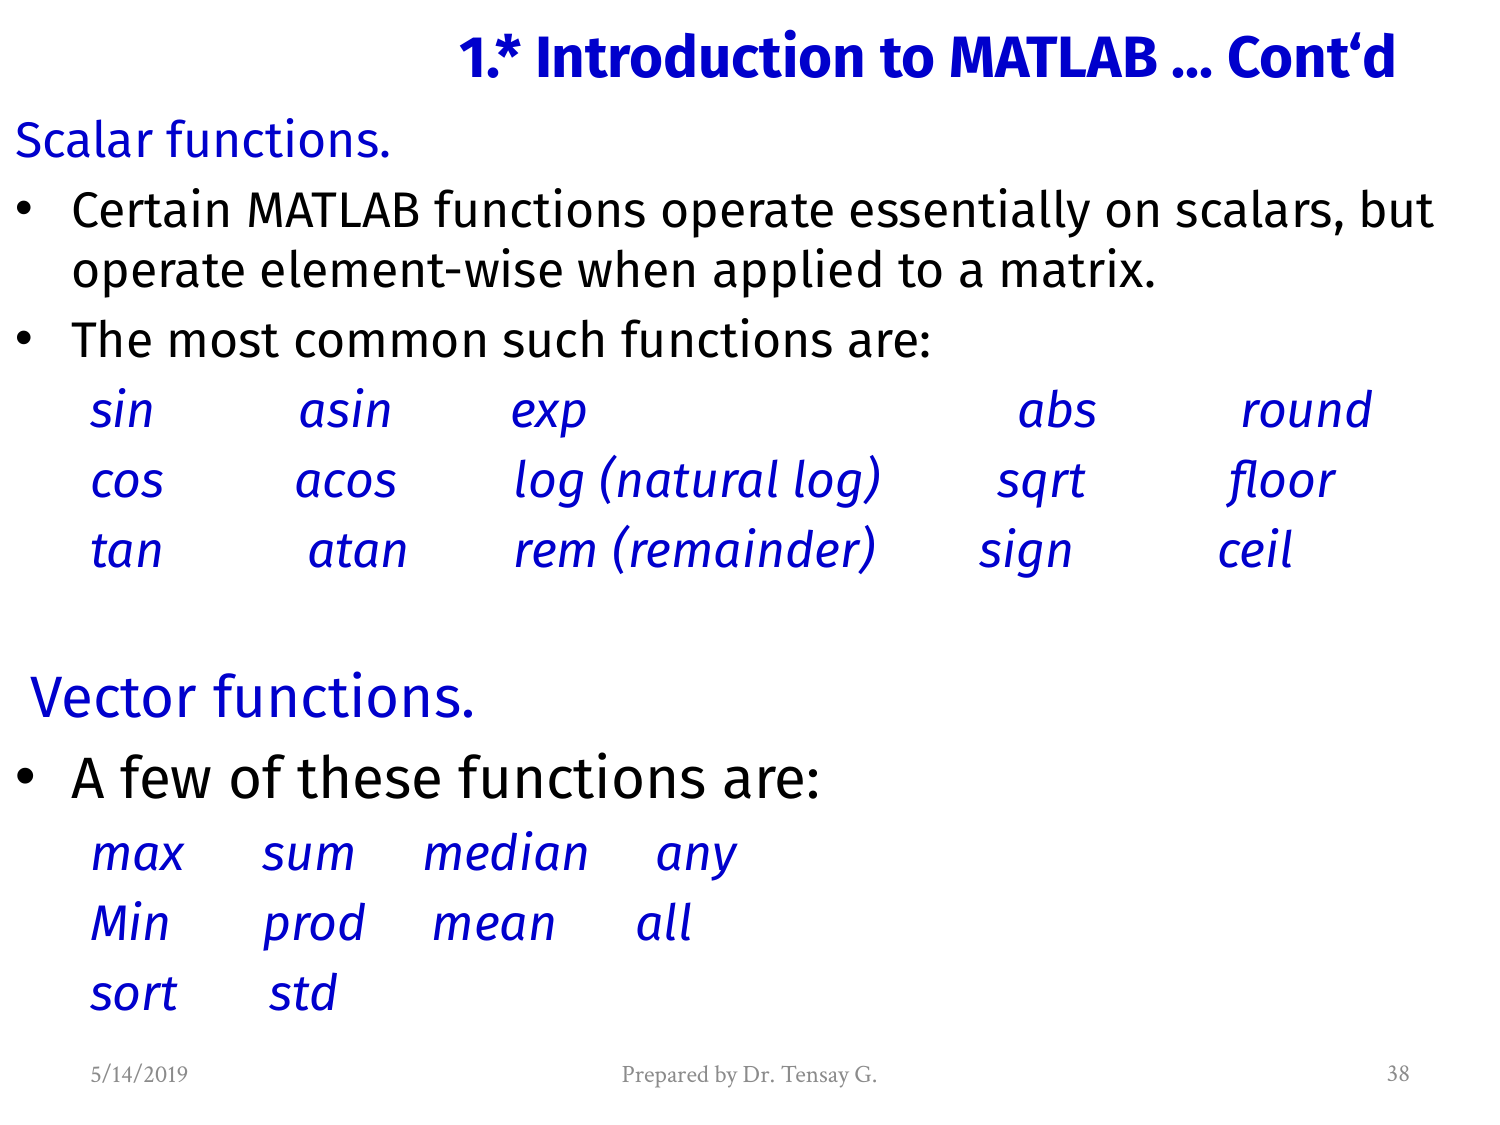

# 1.* Introduction to MATLAB ... Cont‘d
Scalar functions.
Certain MATLAB functions operate essentially on scalars, but operate element-wise when applied to a matrix.
The most common such functions are:
sin           asin         exp                                 abs           round
cos          acos         log (natural log)         sqrt           floor
tan           atan        rem (remainder)        sign           ceil

 Vector functions.
A few of these functions are:
max      sum     median     any
Min       prod     mean      all
sort       std
5/14/2019
Prepared by Dr. Tensay G.
38